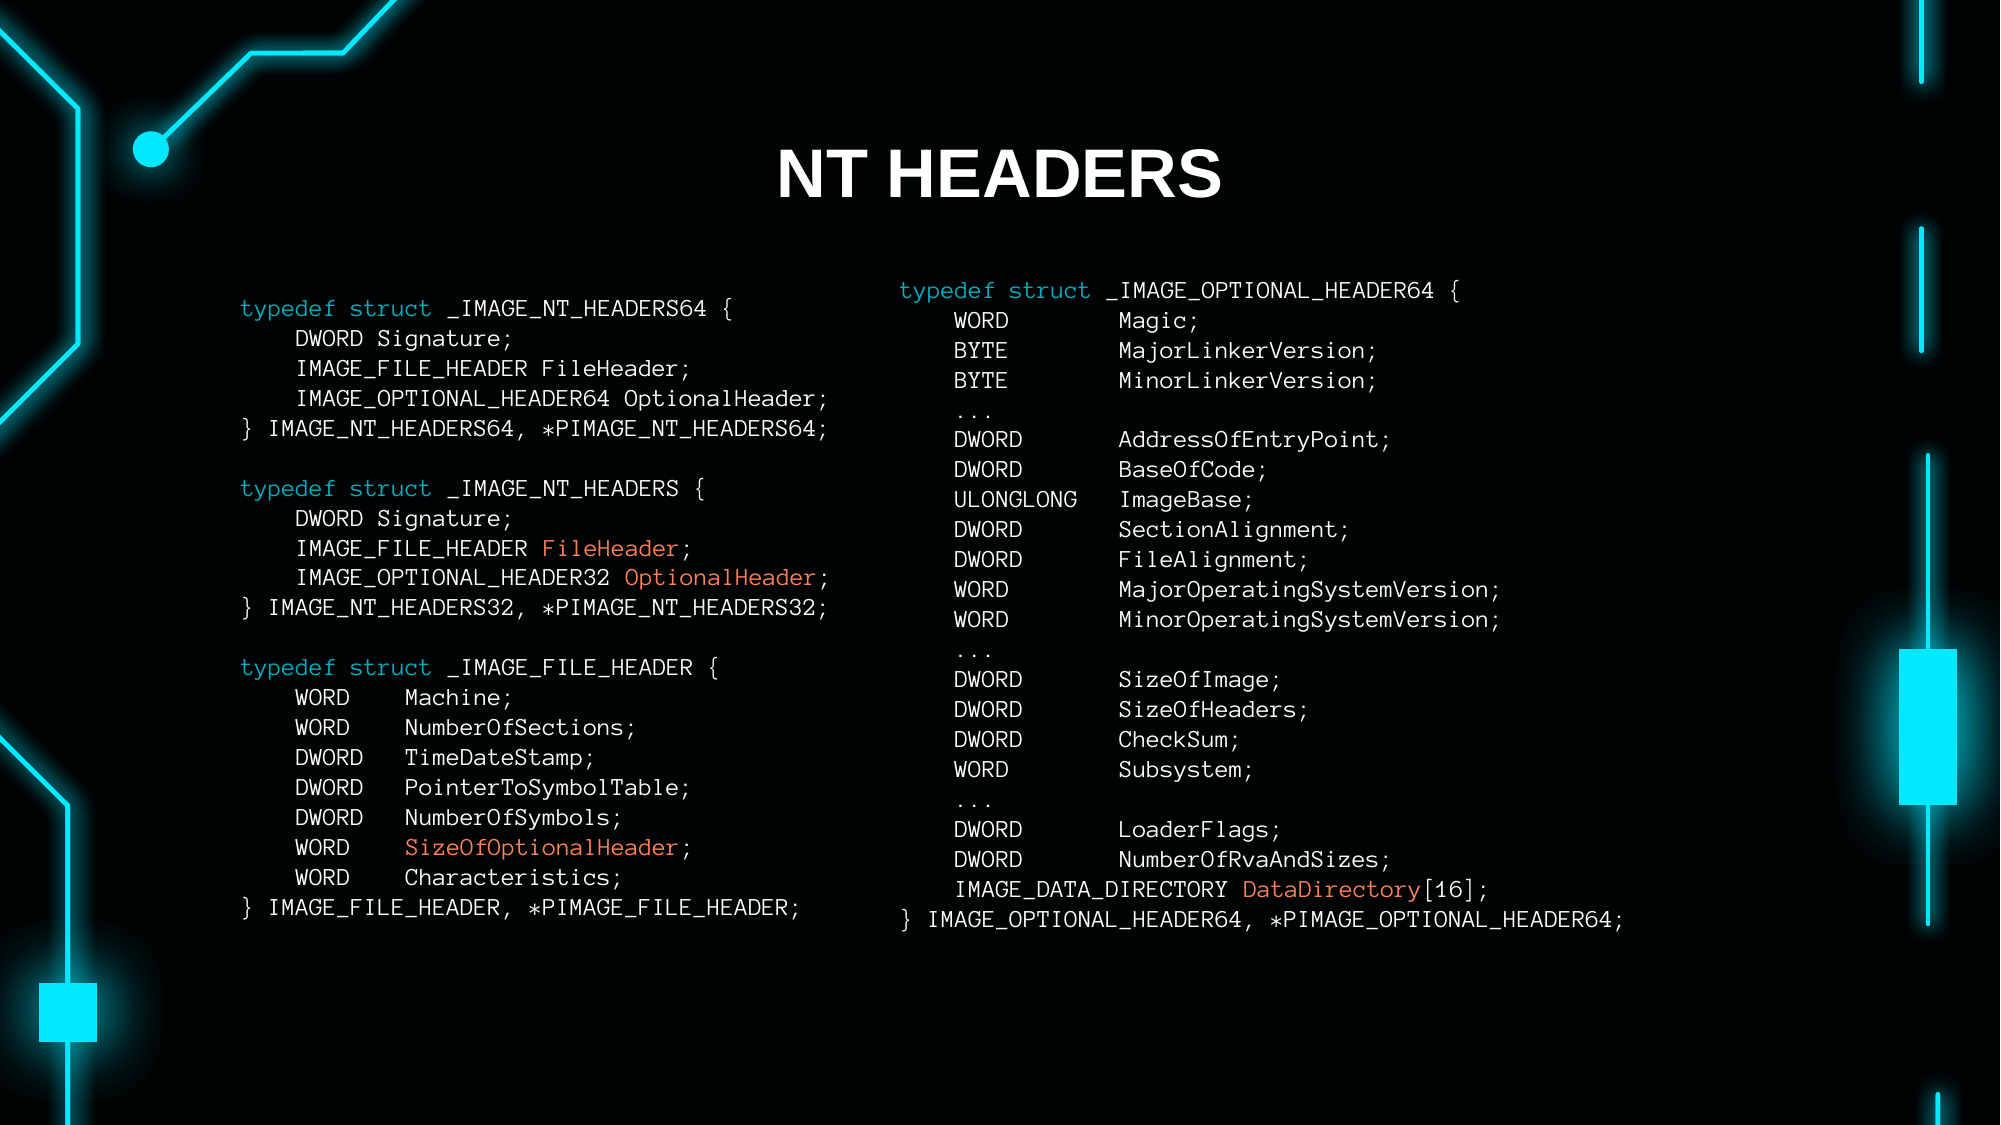

# NT HEADERS
typedef struct _IMAGE_OPTIONAL_HEADER64 {
    WORD        Magic;
    BYTE        MajorLinkerVersion;
    BYTE        MinorLinkerVersion;
    ...
    DWORD       AddressOfEntryPoint;
    DWORD       BaseOfCode;
    ULONGLONG   ImageBase;
    DWORD       SectionAlignment;
    DWORD       FileAlignment;
    WORD        MajorOperatingSystemVersion;
    WORD        MinorOperatingSystemVersion;
    ...
    DWORD       SizeOfImage;
    DWORD       SizeOfHeaders;
    DWORD       CheckSum;
    WORD        Subsystem;
    ...
    DWORD       LoaderFlags;
    DWORD       NumberOfRvaAndSizes;
    IMAGE_DATA_DIRECTORY DataDirectory[16];
} IMAGE_OPTIONAL_HEADER64, *PIMAGE_OPTIONAL_HEADER64;
typedef struct _IMAGE_NT_HEADERS64 {
    DWORD Signature;
    IMAGE_FILE_HEADER FileHeader;
    IMAGE_OPTIONAL_HEADER64 OptionalHeader;
} IMAGE_NT_HEADERS64, *PIMAGE_NT_HEADERS64;

typedef struct _IMAGE_NT_HEADERS {
    DWORD Signature;
    IMAGE_FILE_HEADER FileHeader;
    IMAGE_OPTIONAL_HEADER32 OptionalHeader;
} IMAGE_NT_HEADERS32, *PIMAGE_NT_HEADERS32;
typedef struct _IMAGE_FILE_HEADER {
    WORD    Machine;
    WORD    NumberOfSections;
    DWORD   TimeDateStamp;
    DWORD   PointerToSymbolTable;
    DWORD   NumberOfSymbols;
    WORD    SizeOfOptionalHeader;
    WORD    Characteristics;
} IMAGE_FILE_HEADER, *PIMAGE_FILE_HEADER;